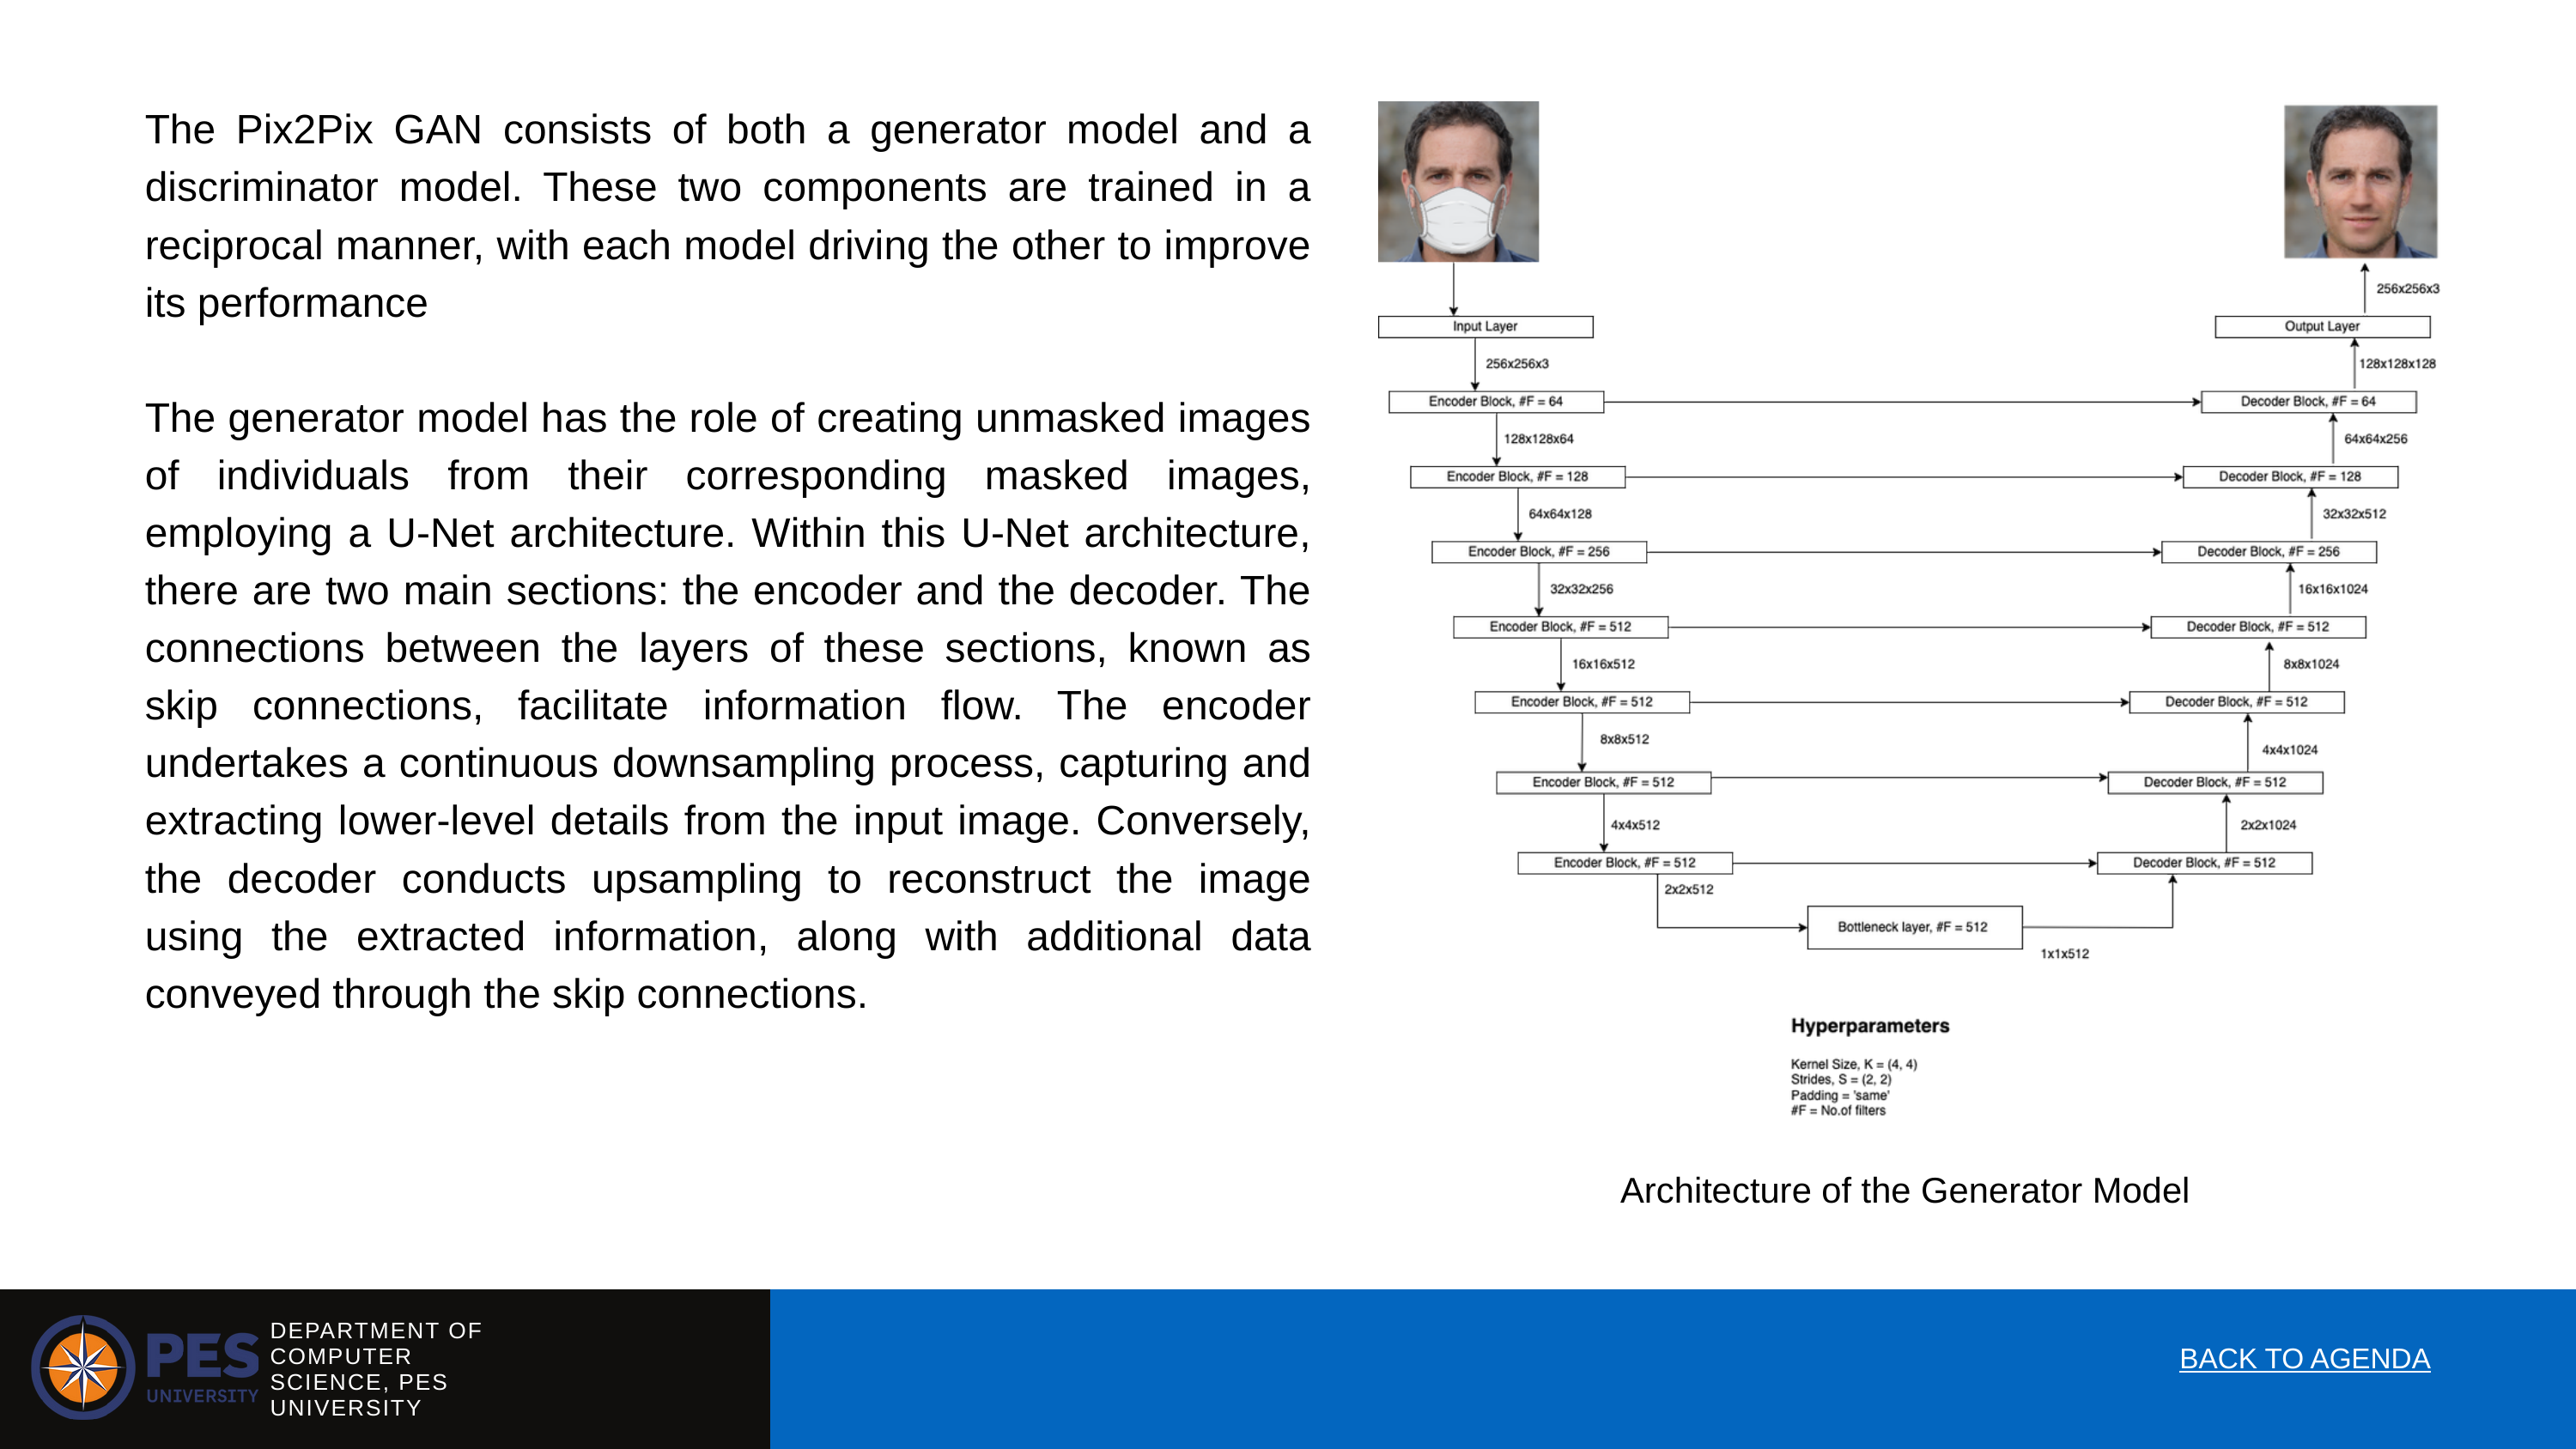

The Pix2Pix GAN consists of both a generator model and a discriminator model. These two components are trained in a reciprocal manner, with each model driving the other to improve its performance

The generator model has the role of creating unmasked images of individuals from their corresponding masked images, employing a U-Net architecture. Within this U-Net architecture, there are two main sections: the encoder and the decoder. The connections between the layers of these sections, known as skip connections, facilitate information flow. The encoder undertakes a continuous downsampling process, capturing and extracting lower-level details from the input image. Conversely, the decoder conducts upsampling to reconstruct the image using the extracted information, along with additional data conveyed through the skip connections.

Architecture of the Generator Model

DEPARTMENT OF COMPUTER SCIENCE, PES UNIVERSITY
BACK TO AGENDA